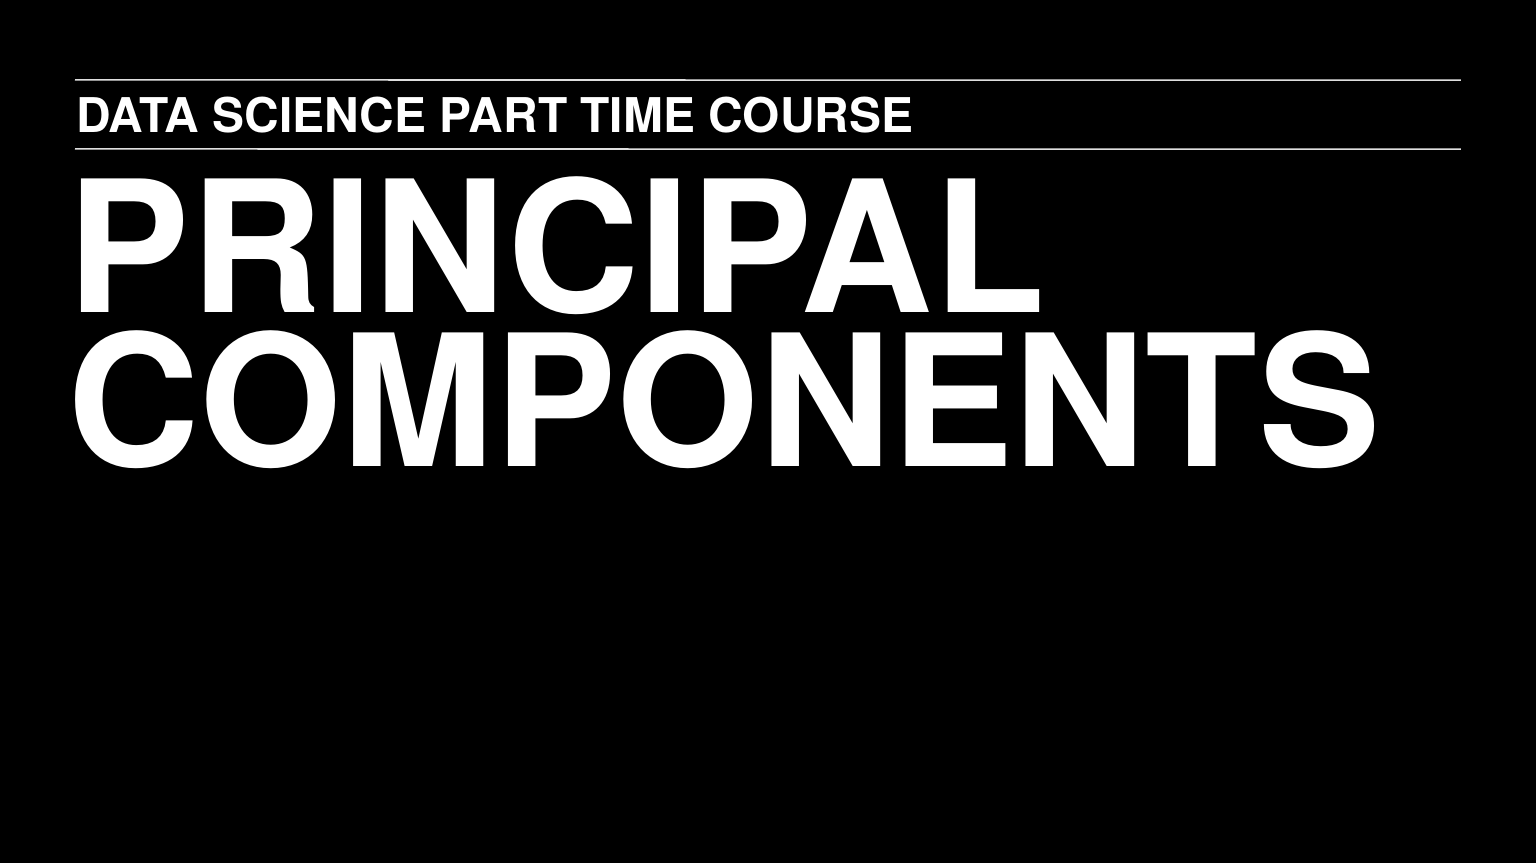

DATA SCIENCE PART TIME COURSE

PRINCIPAL COMPONENTS